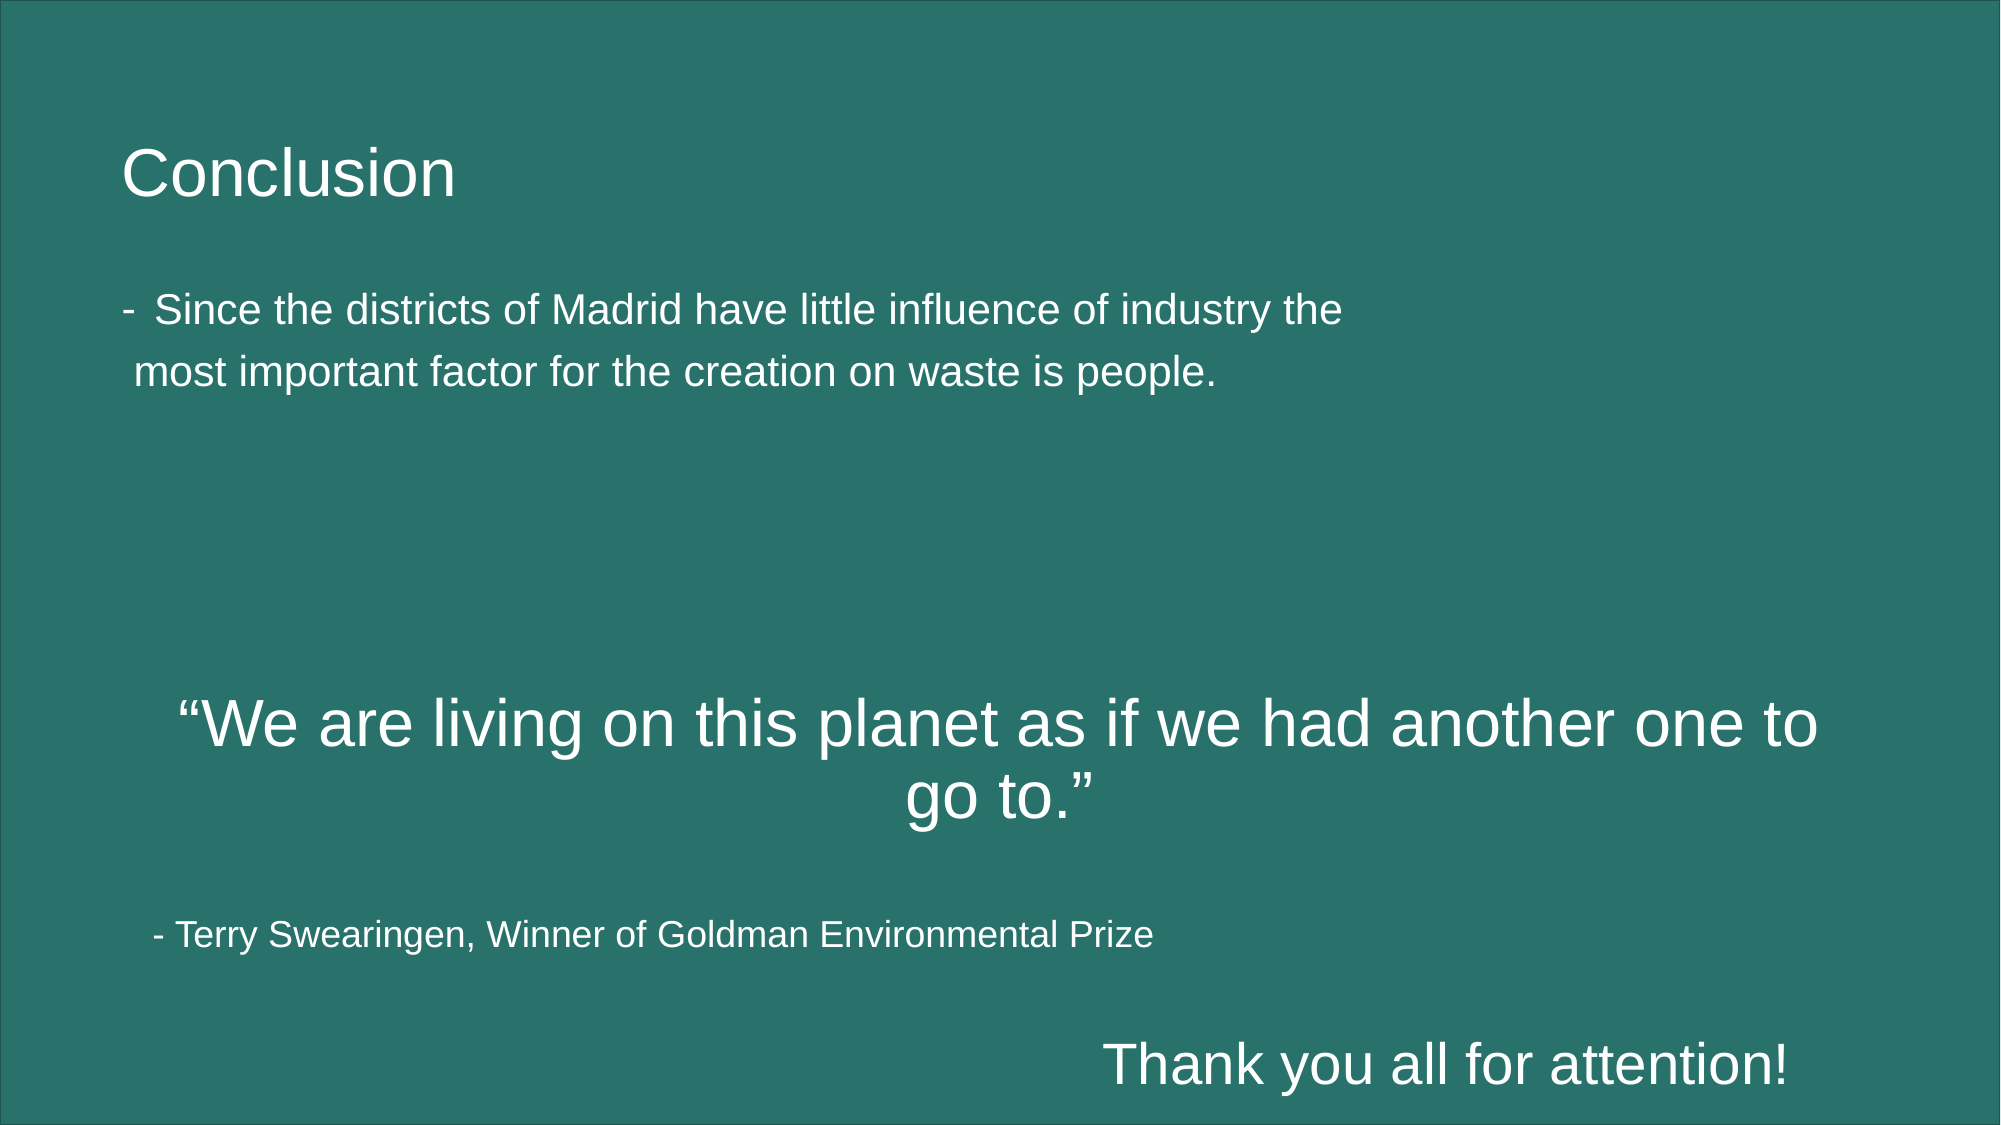

Conclusion

Since the districts of Madrid have little influence of industry the
 most important factor for the creation on waste is people.

“We are living on this planet as if we had another one to go to.”

- Terry Swearingen, Winner of Goldman Environmental Prize
# Thank you all for attention!